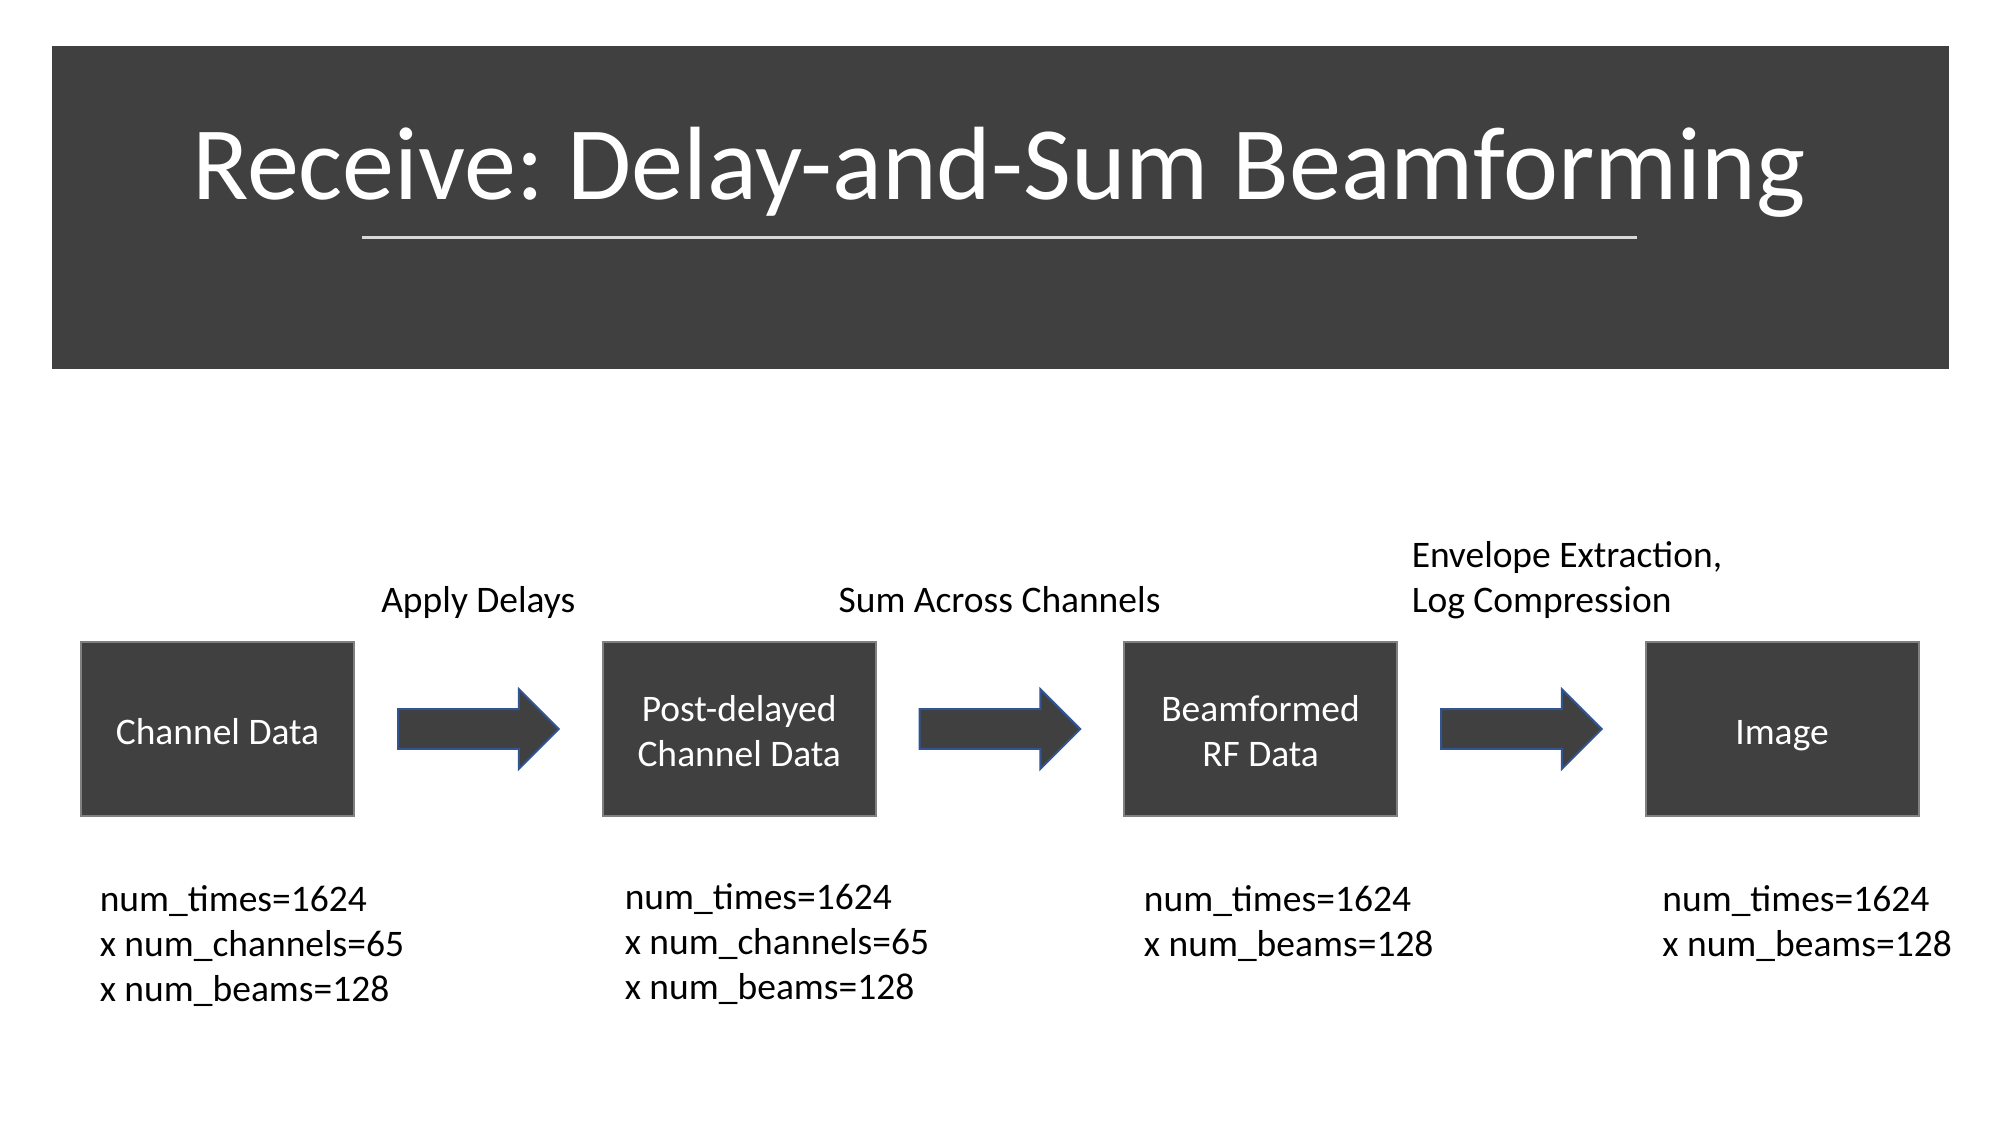

# Receive: Delay-and-Sum Beamforming
Envelope Extraction, Log Compression
Apply Delays
Sum Across Channels
Image
Channel Data
Post-delayed Channel Data
Beamformed RF Data

num_times=1624
x num_channels=65
x num_beams=128
num_times=1624
x num_channels=65
x num_beams=128
num_times=1624
x num_beams=128
num_times=1624
x num_beams=128